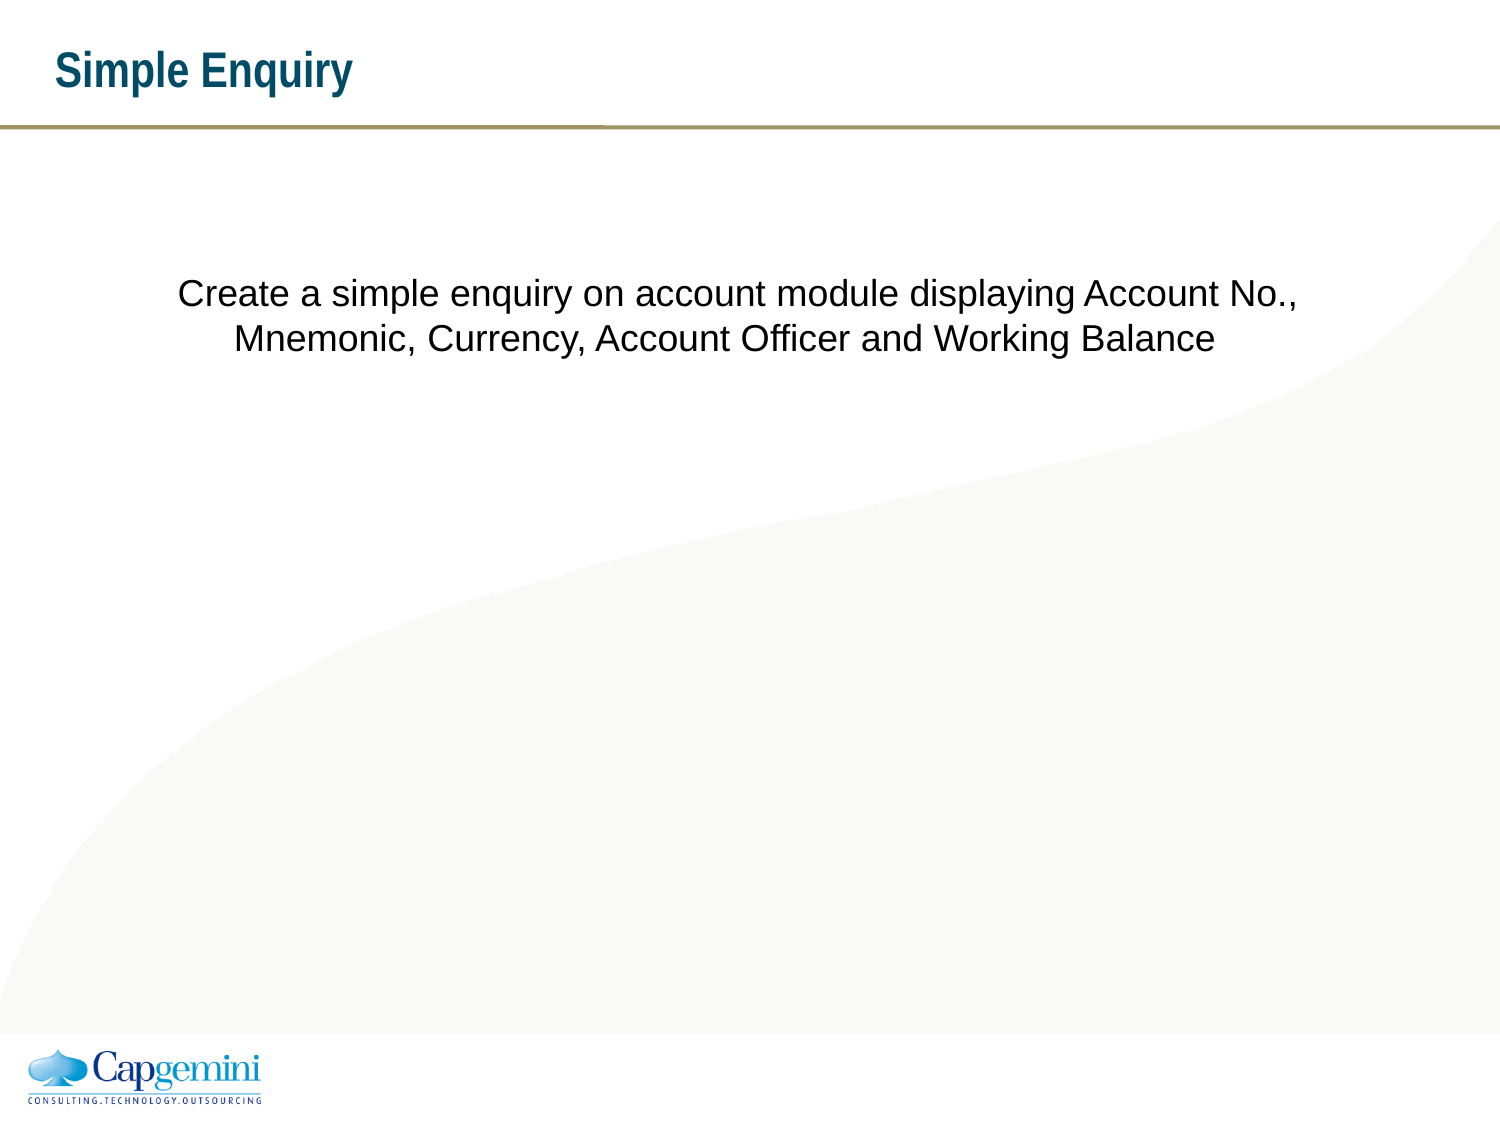

# Simple Enquiry
Create a simple enquiry on account module displaying Account No., Mnemonic, Currency, Account Officer and Working Balance